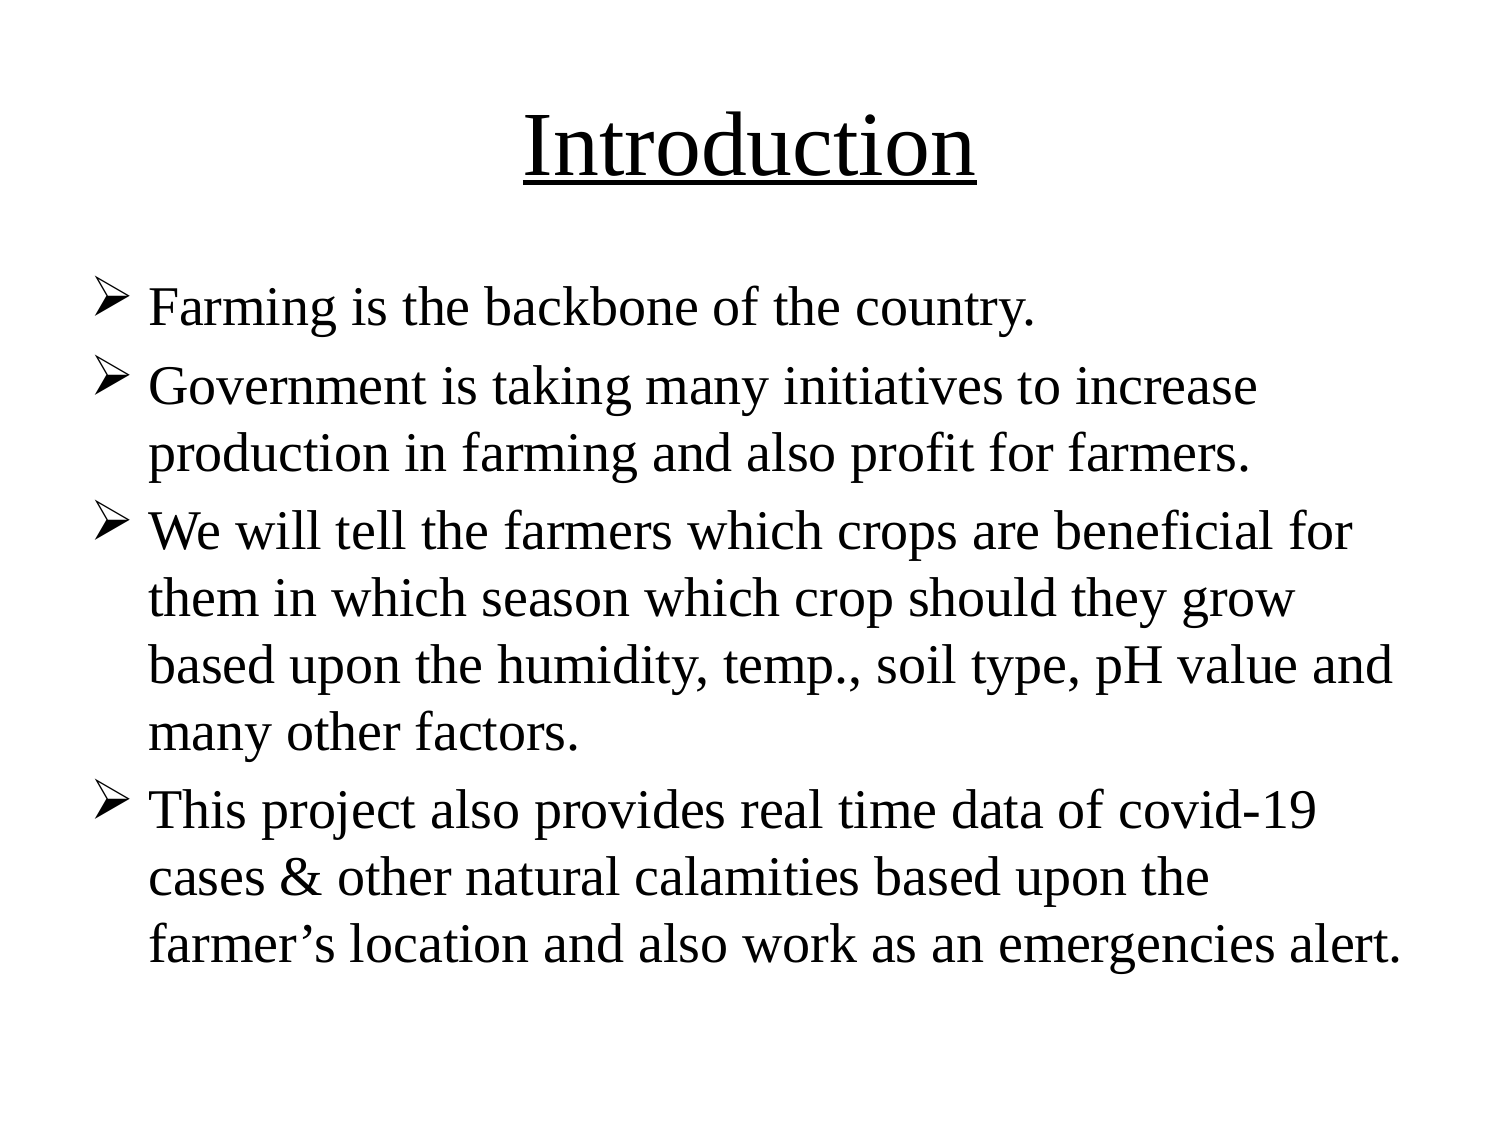

# Introduction
Farming is the backbone of the country.
Government is taking many initiatives to increase production in farming and also profit for farmers.
We will tell the farmers which crops are beneficial for them in which season which crop should they grow based upon the humidity, temp., soil type, pH value and many other factors.
This project also provides real time data of covid-19 cases & other natural calamities based upon the farmer’s location and also work as an emergencies alert.